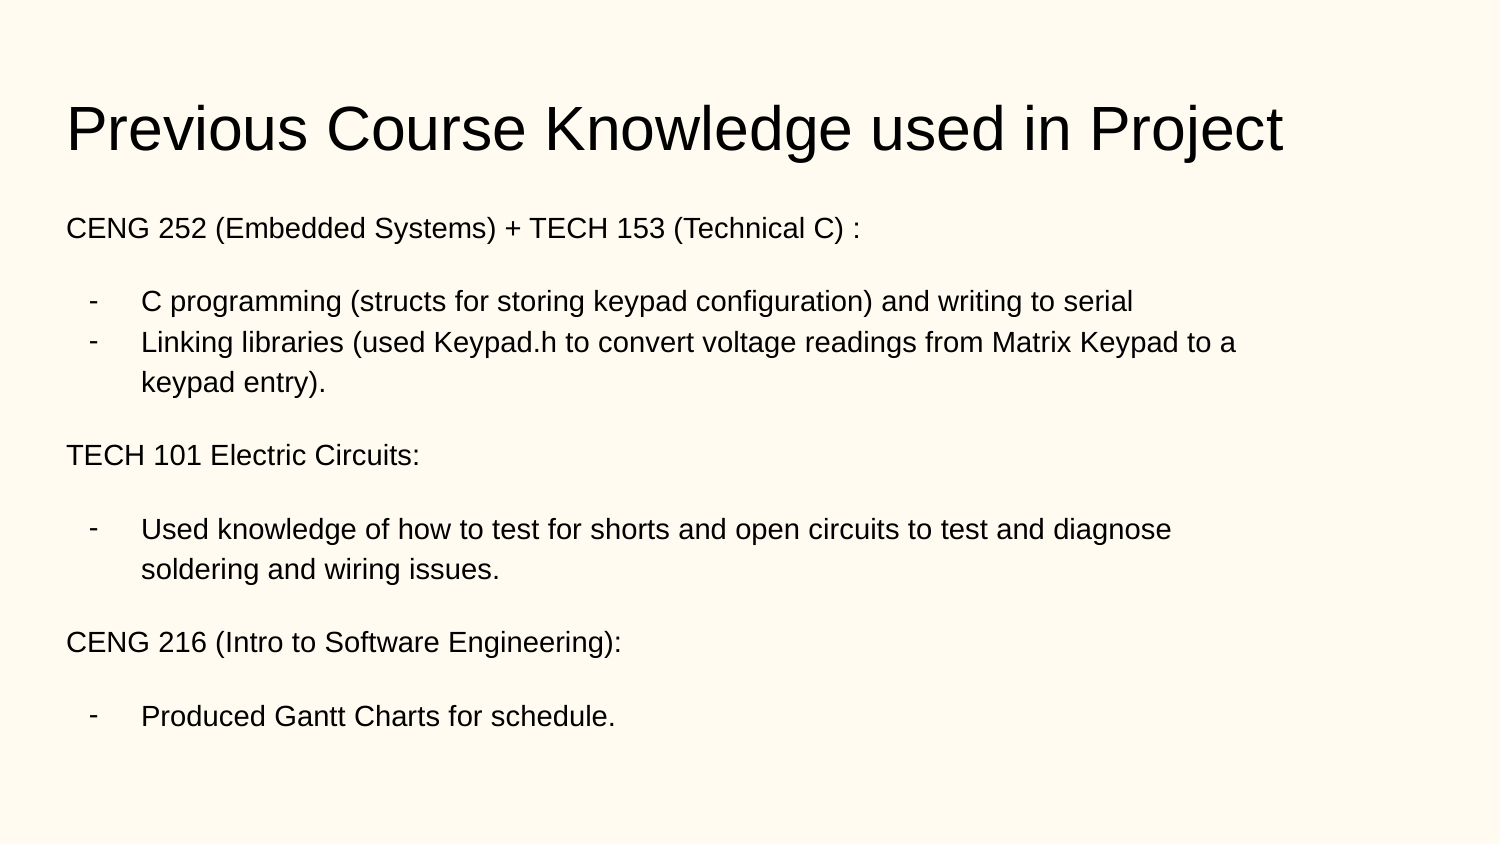

# Previous Course Knowledge used in Project
CENG 252 (Embedded Systems) + TECH 153 (Technical C) :
C programming (structs for storing keypad configuration) and writing to serial
Linking libraries (used Keypad.h to convert voltage readings from Matrix Keypad to a keypad entry).
TECH 101 Electric Circuits:
Used knowledge of how to test for shorts and open circuits to test and diagnose soldering and wiring issues.
CENG 216 (Intro to Software Engineering):
Produced Gantt Charts for schedule.